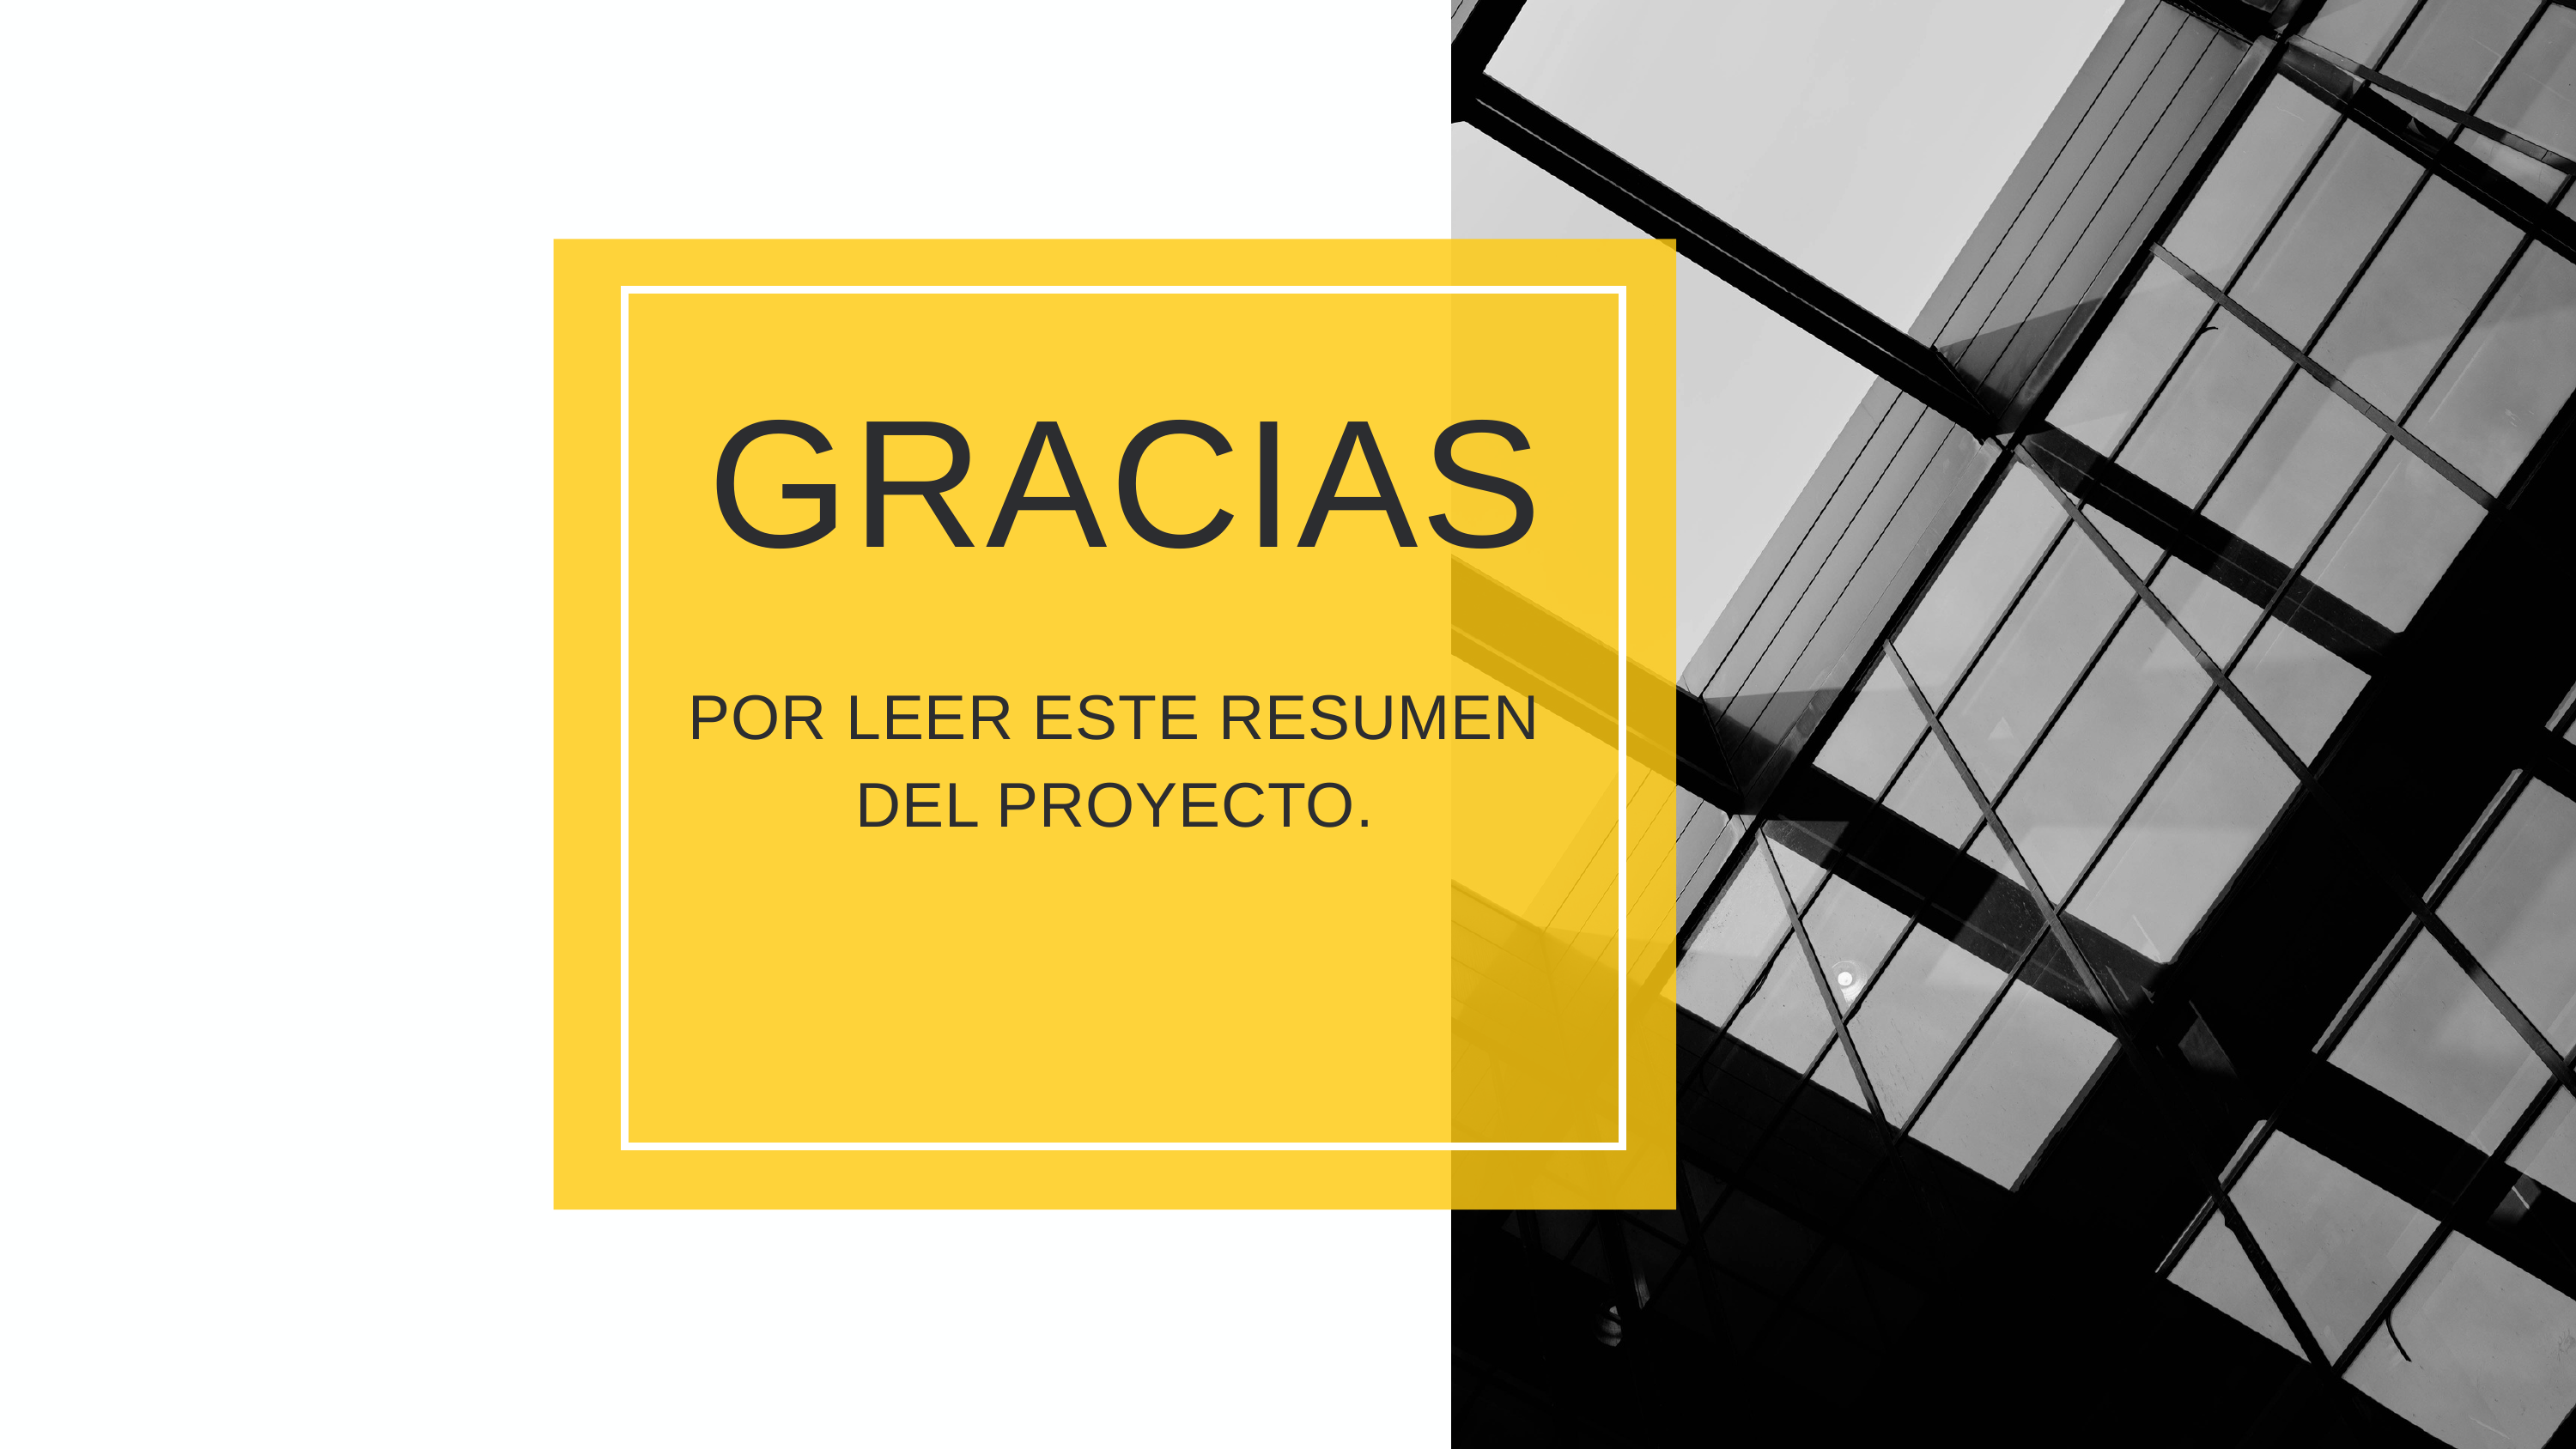

GRACIAS
POR LEER ESTE RESUMEN DEL PROYECTO.